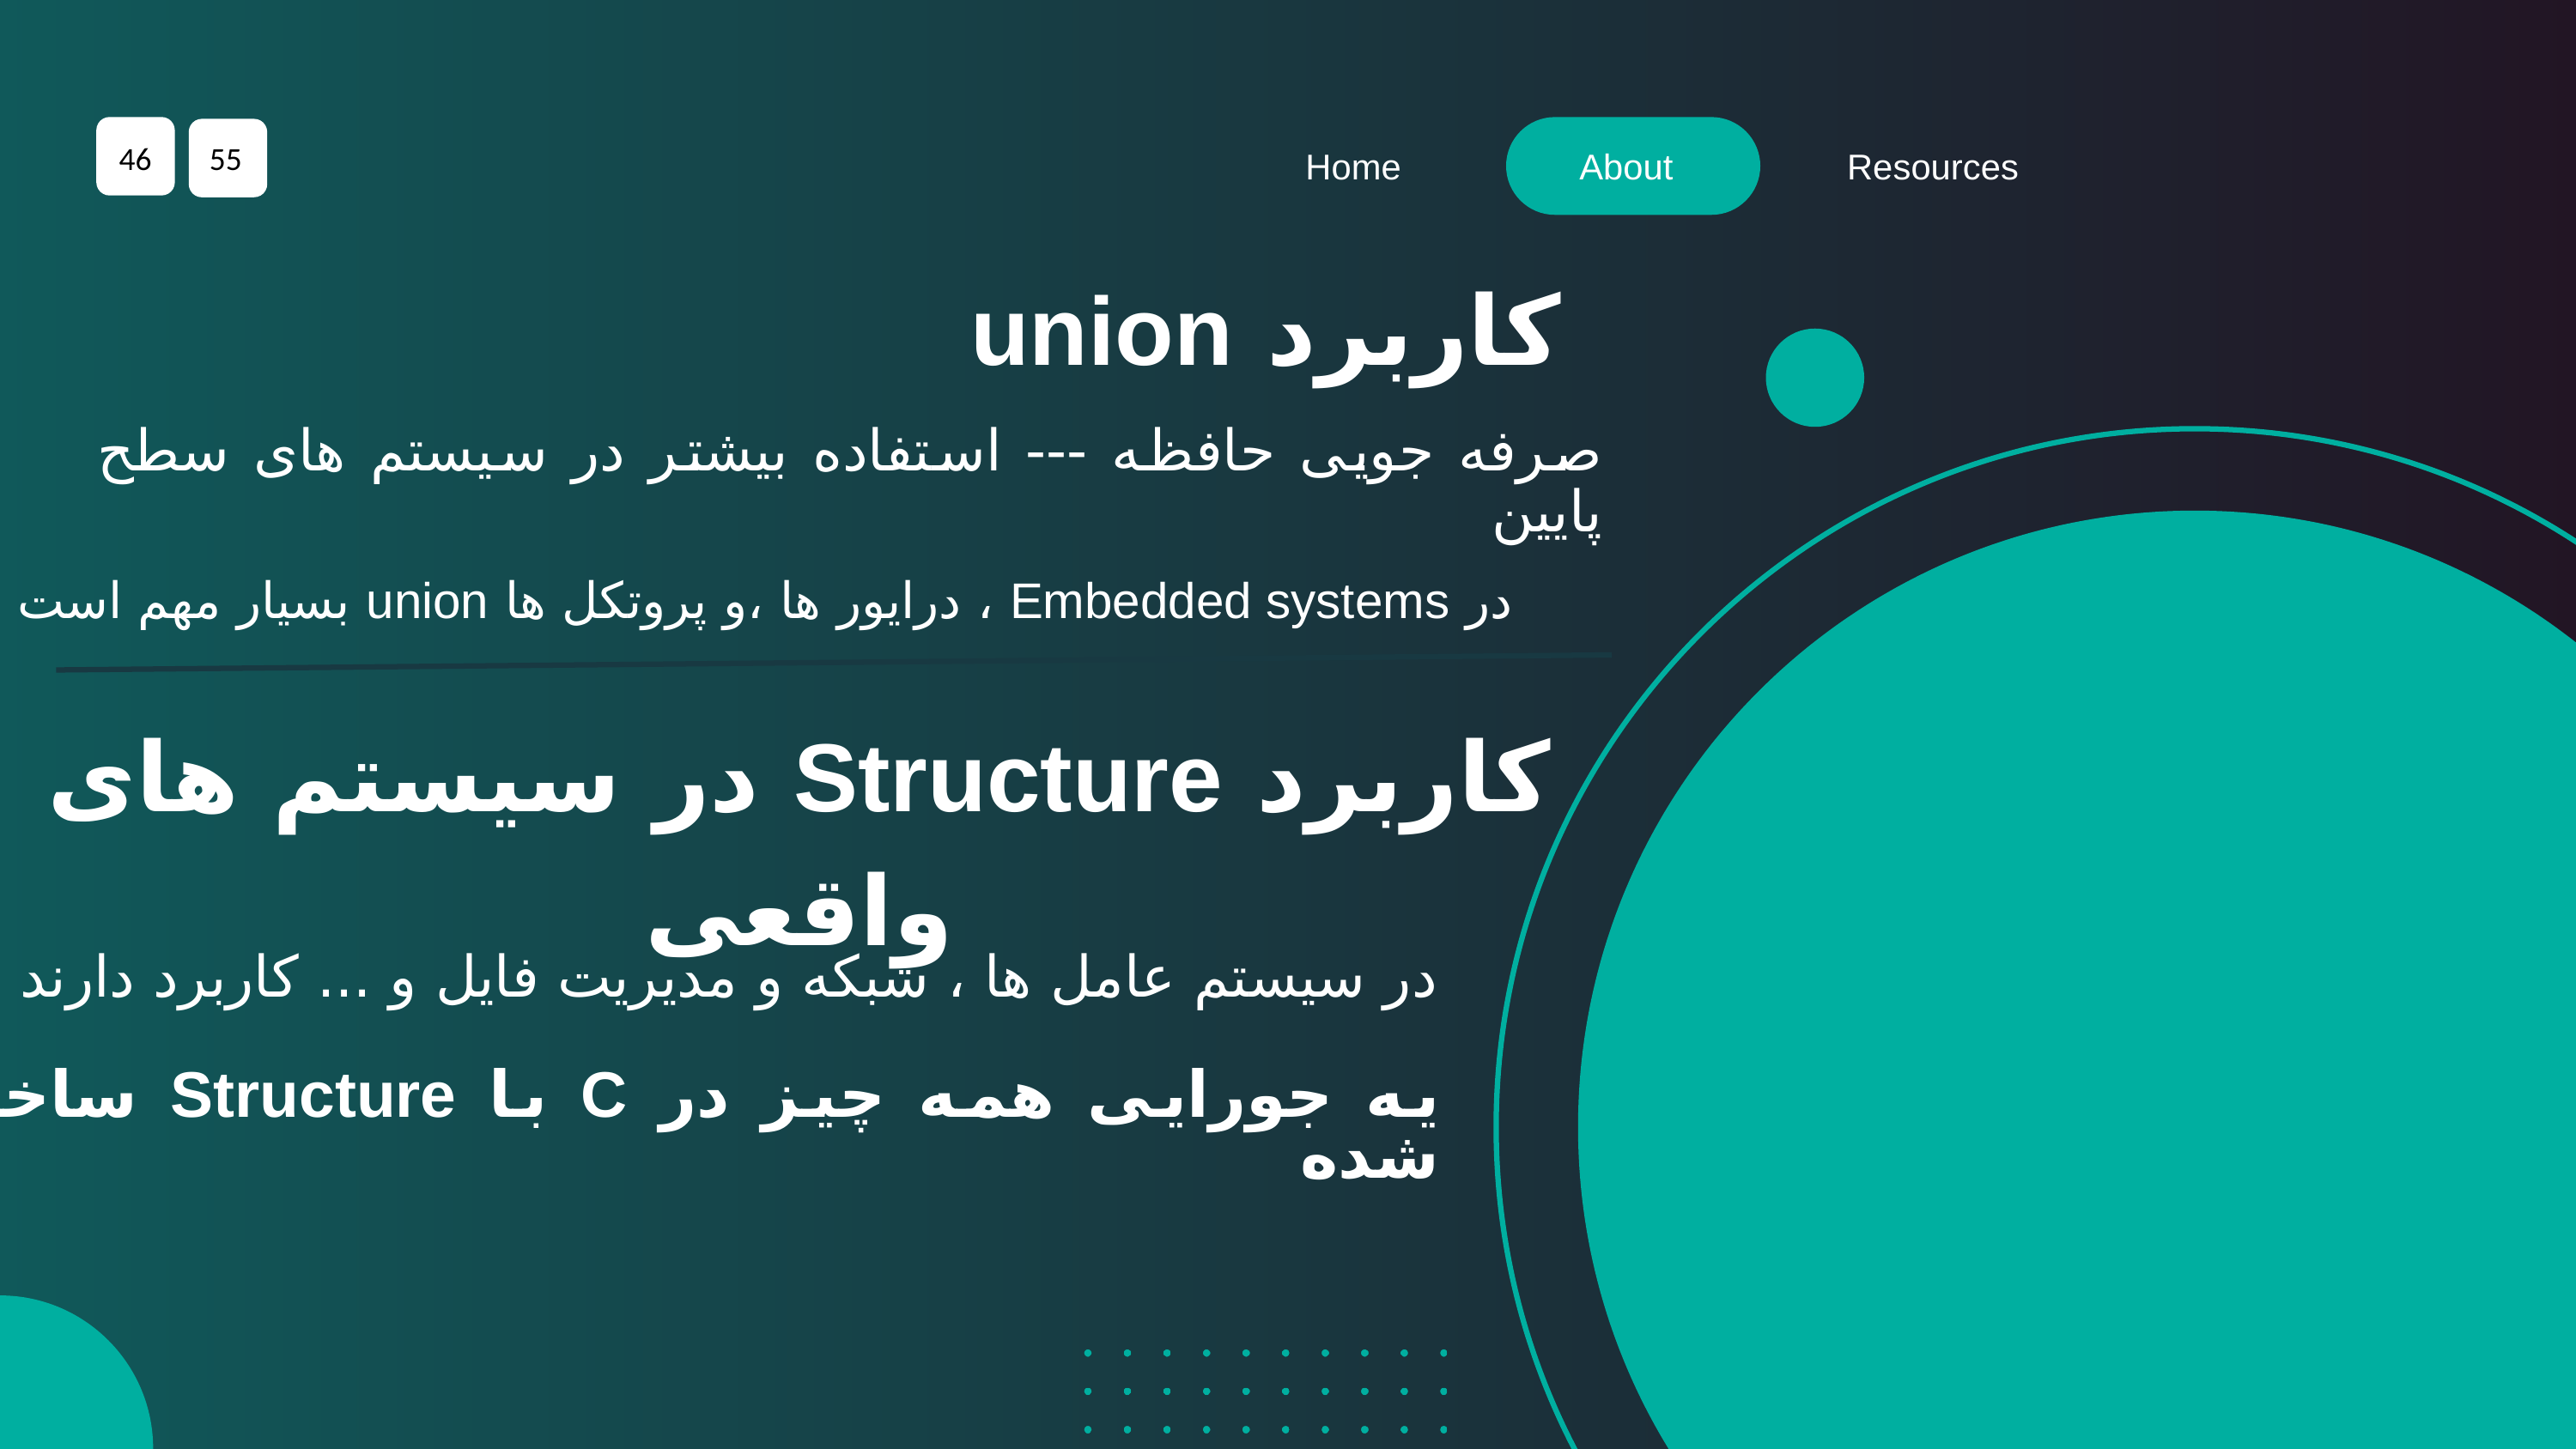

46
55
Home
About
Resources
کاربرد union

صرفه جویی حافظه --- استفاده بیشتر در سیستم های سطح پایین

در Embedded systems ، درایور ها ،و پروتکل ها union بسیار مهم است

کاربرد Structure در سیستم های واقعی
در سیستم عامل ها ، شبکه و مدیریت فایل و ... کاربرد دارند

یه جورایی همه چیز در C با Structure ساخته شده